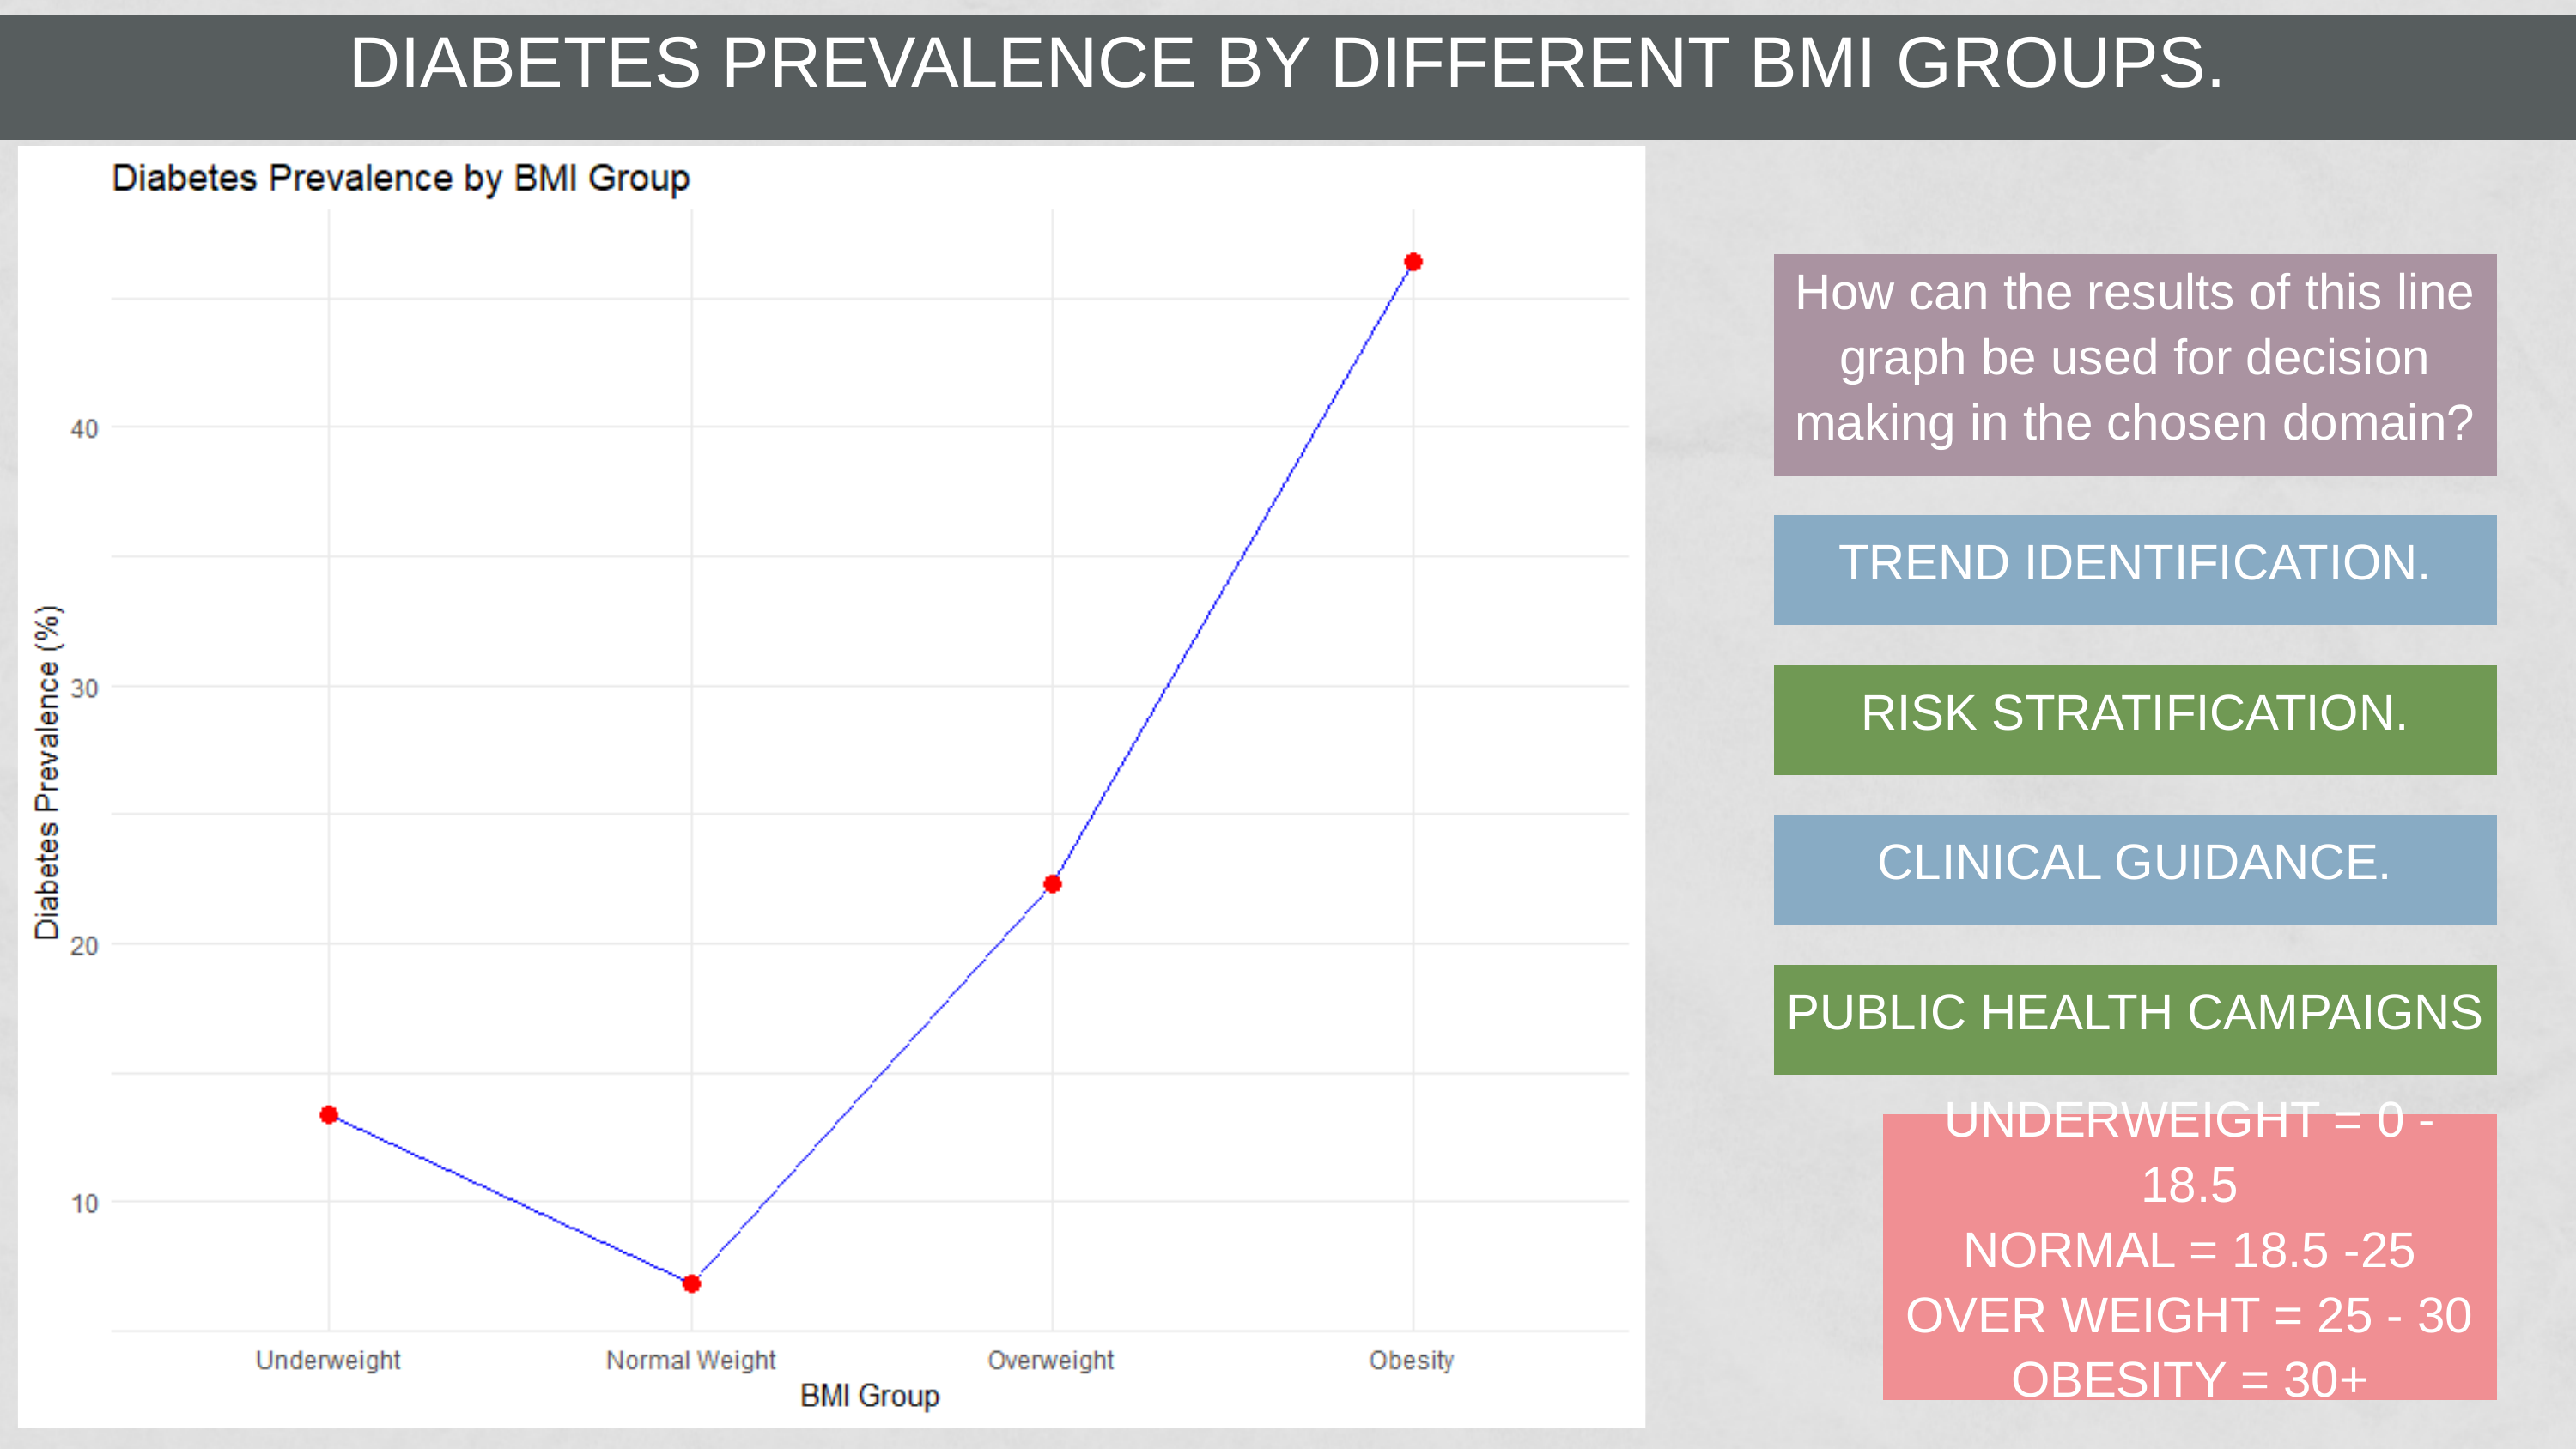

DIABETES PREVALENCE BY DIFFERENT BMI GROUPS.

How can the results of this line graph be used for decision making in the chosen domain?

TREND IDENTIFICATION.

RISK STRATIFICATION.

CLINICAL GUIDANCE.

PUBLIC HEALTH CAMPAIGNS

UNDERWEIGHT = 0 - 18.5
NORMAL = 18.5 -25
OVER WEIGHT = 25 - 30
OBESITY = 30+